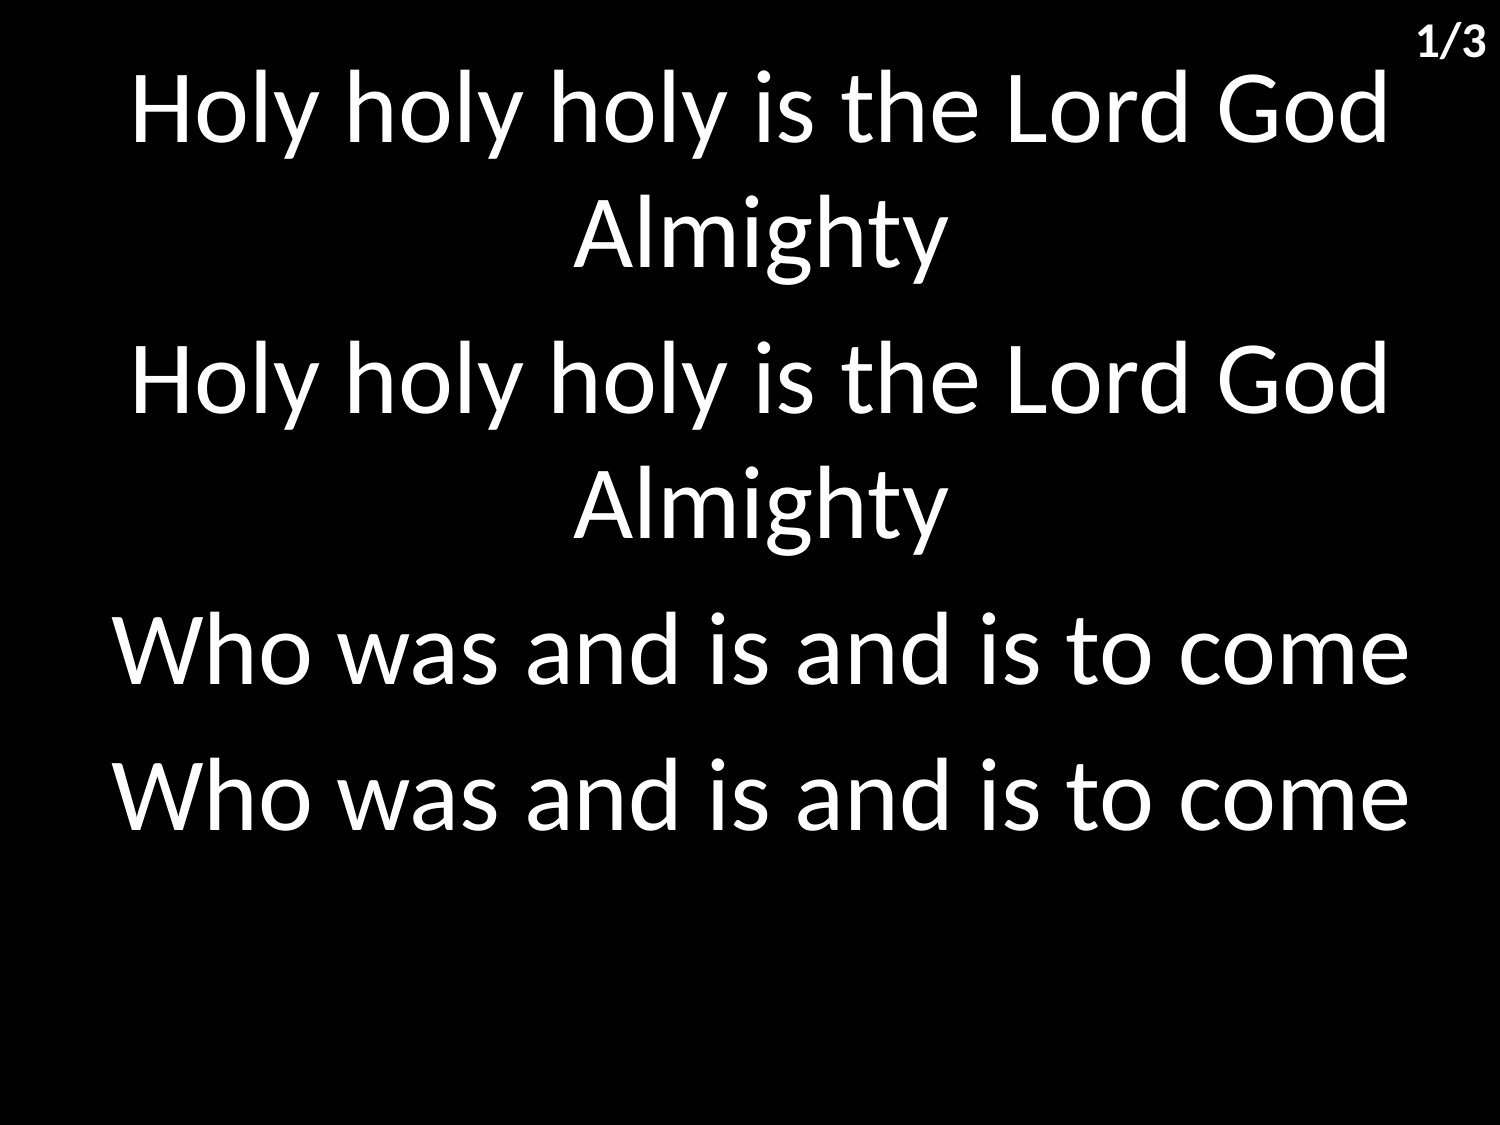

1/3
Holy holy holy is the Lord God Almighty
Holy holy holy is the Lord God Almighty
Who was and is and is to come
Who was and is and is to come